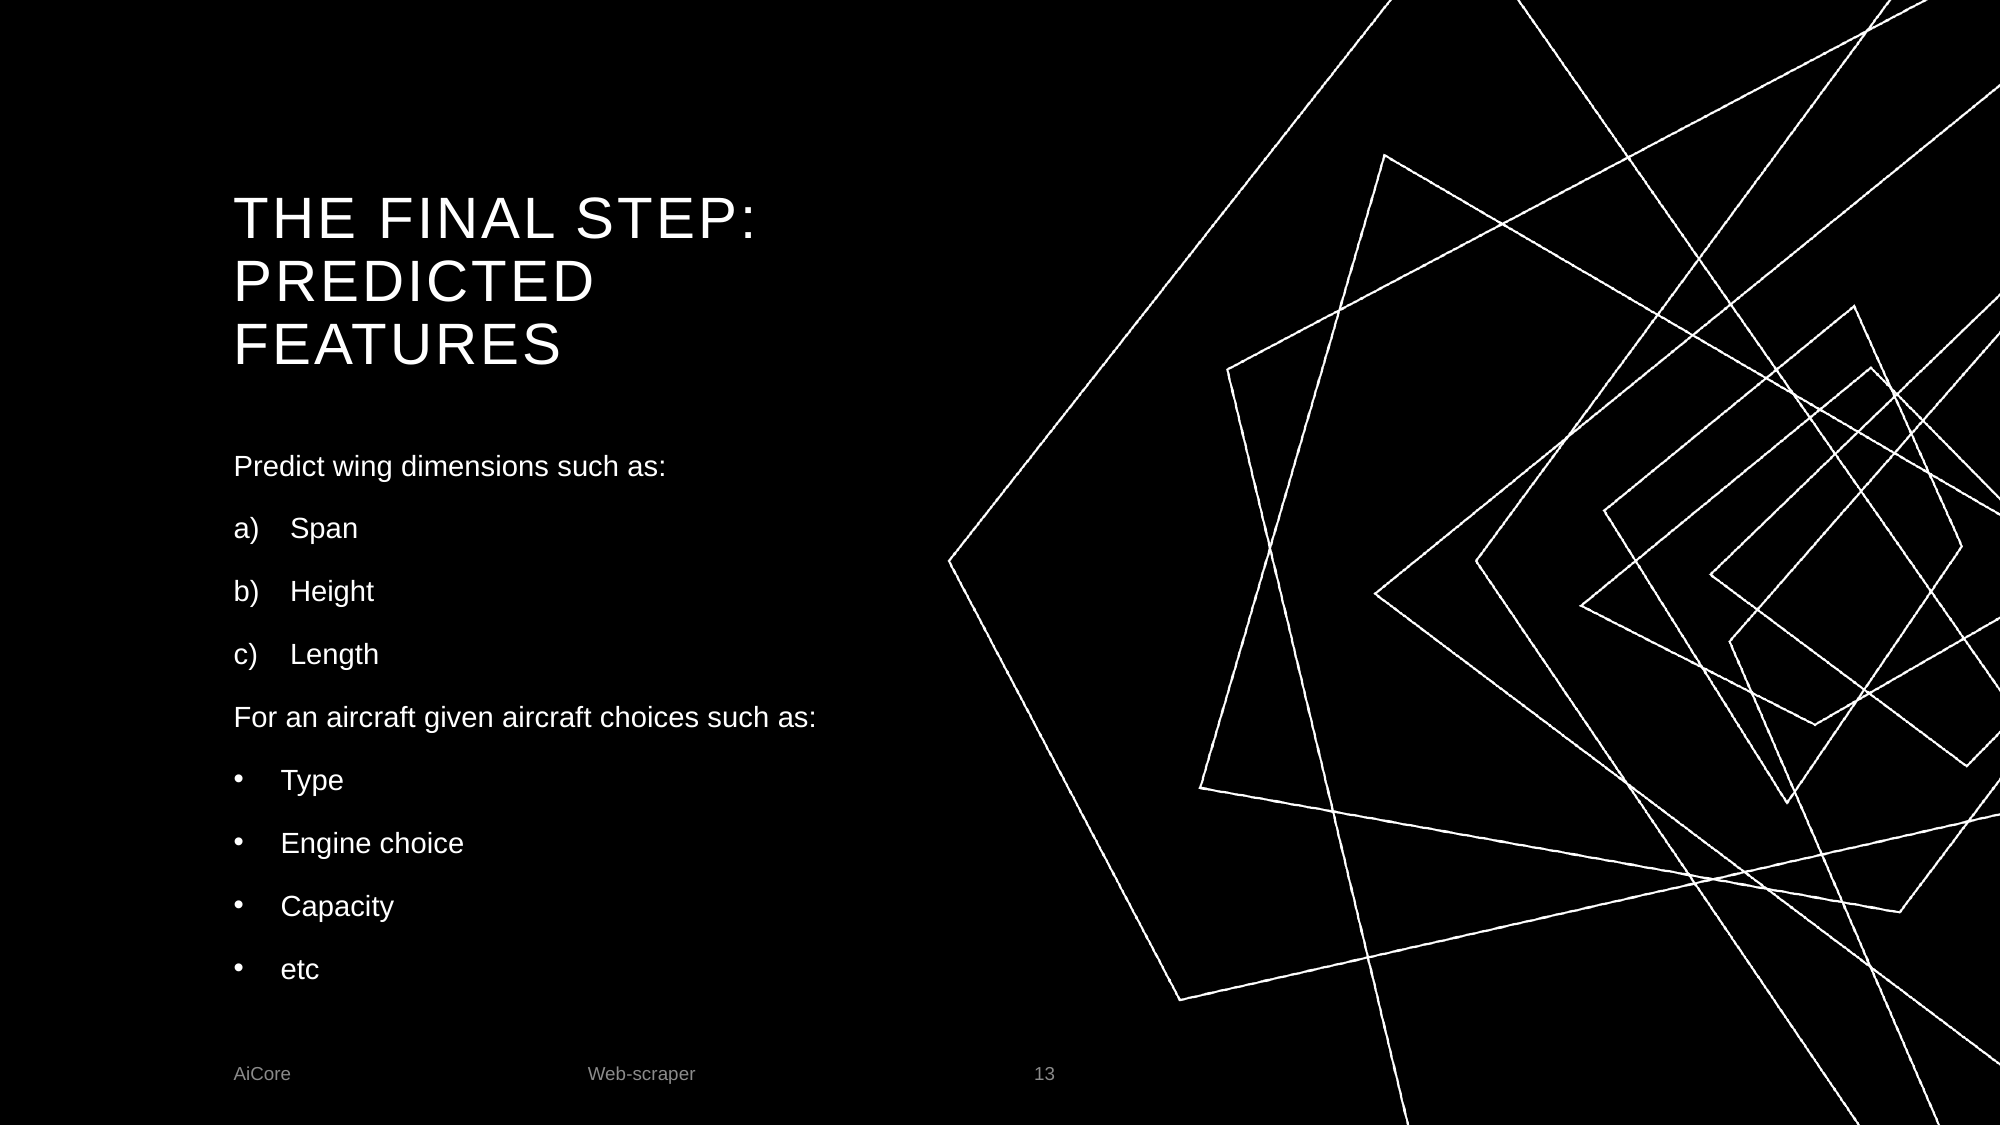

# The final STEP: Predicted Features
Predict wing dimensions such as:
Span
Height
Length
For an aircraft given aircraft choices such as:
Type
Engine choice
Capacity
etc
Web-scraper
AiCore
13